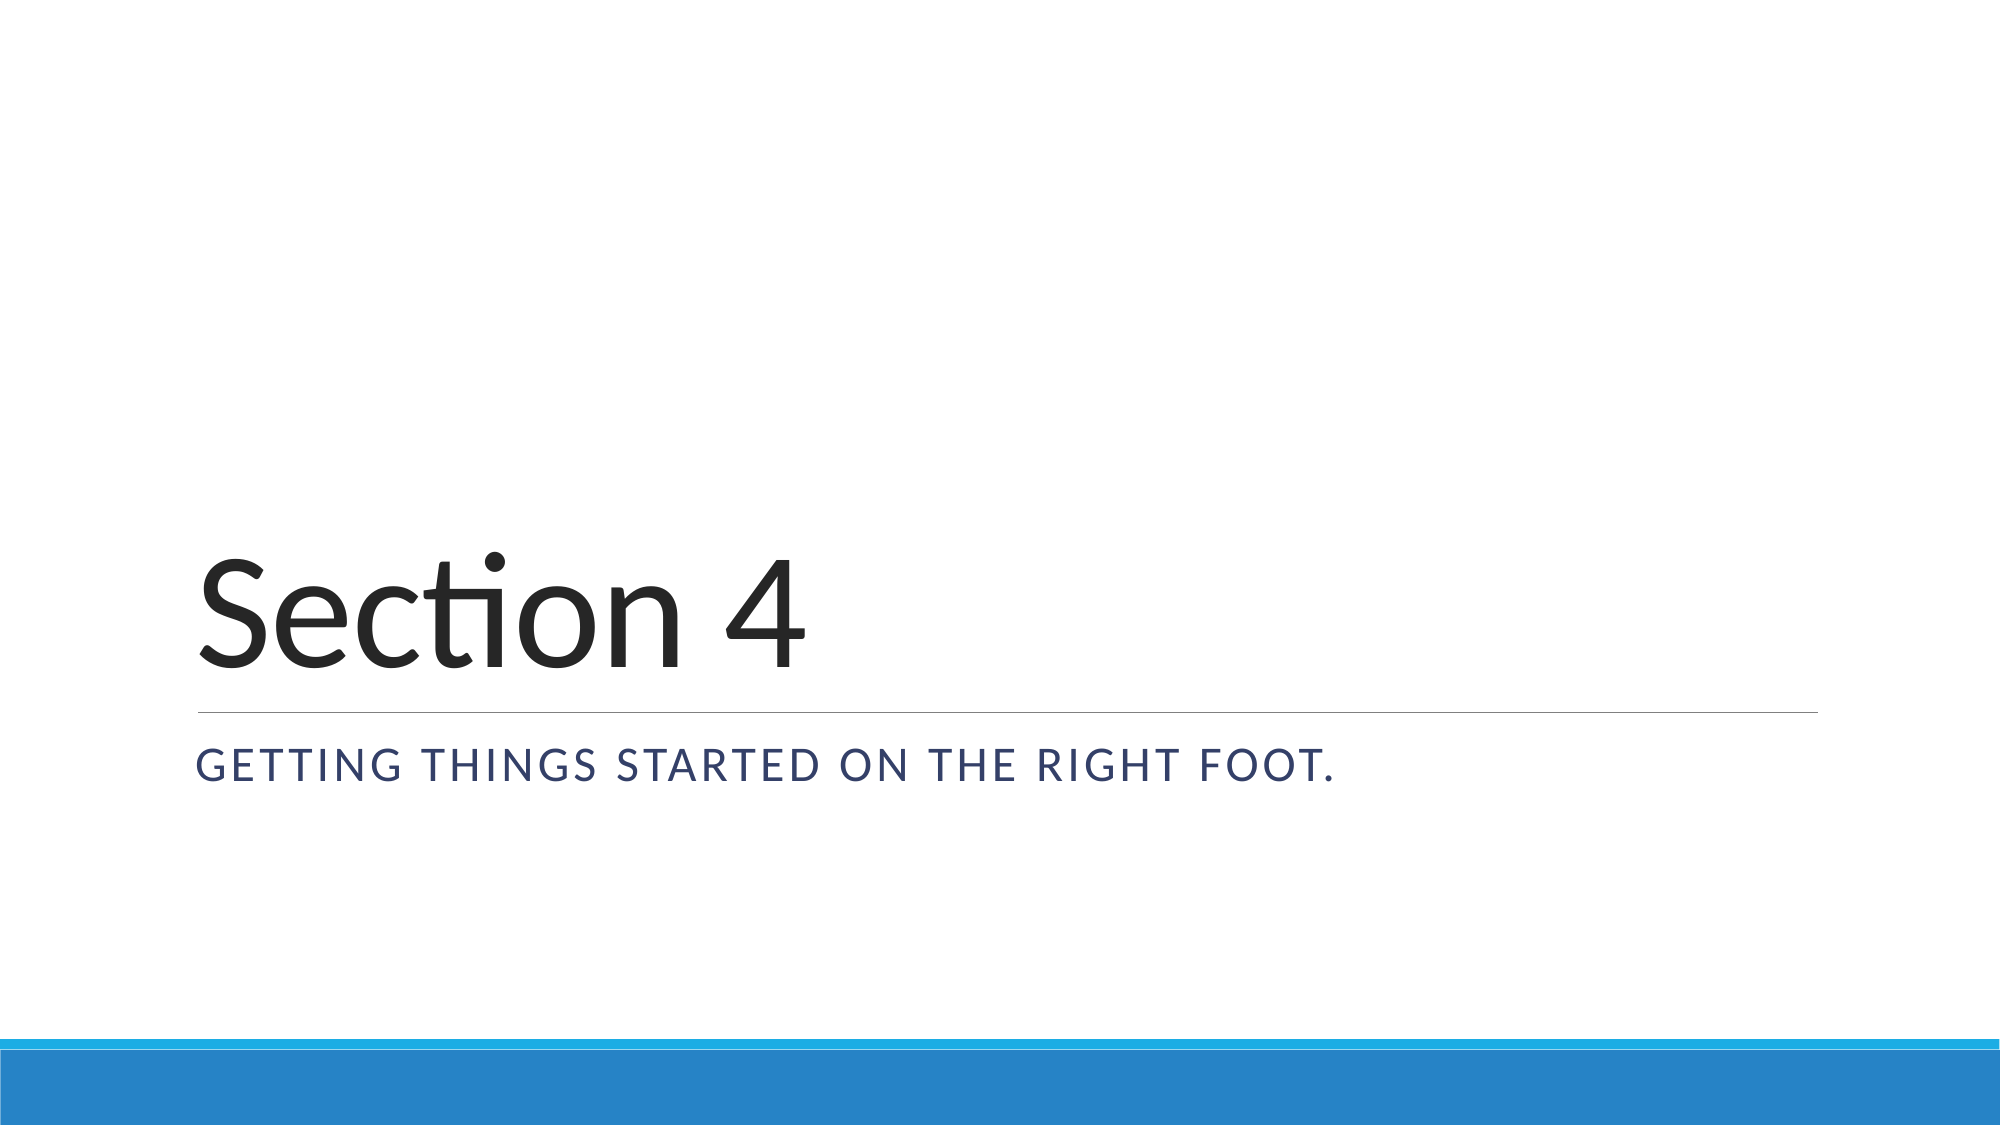

# Section 4
Getting things started on the right foot.